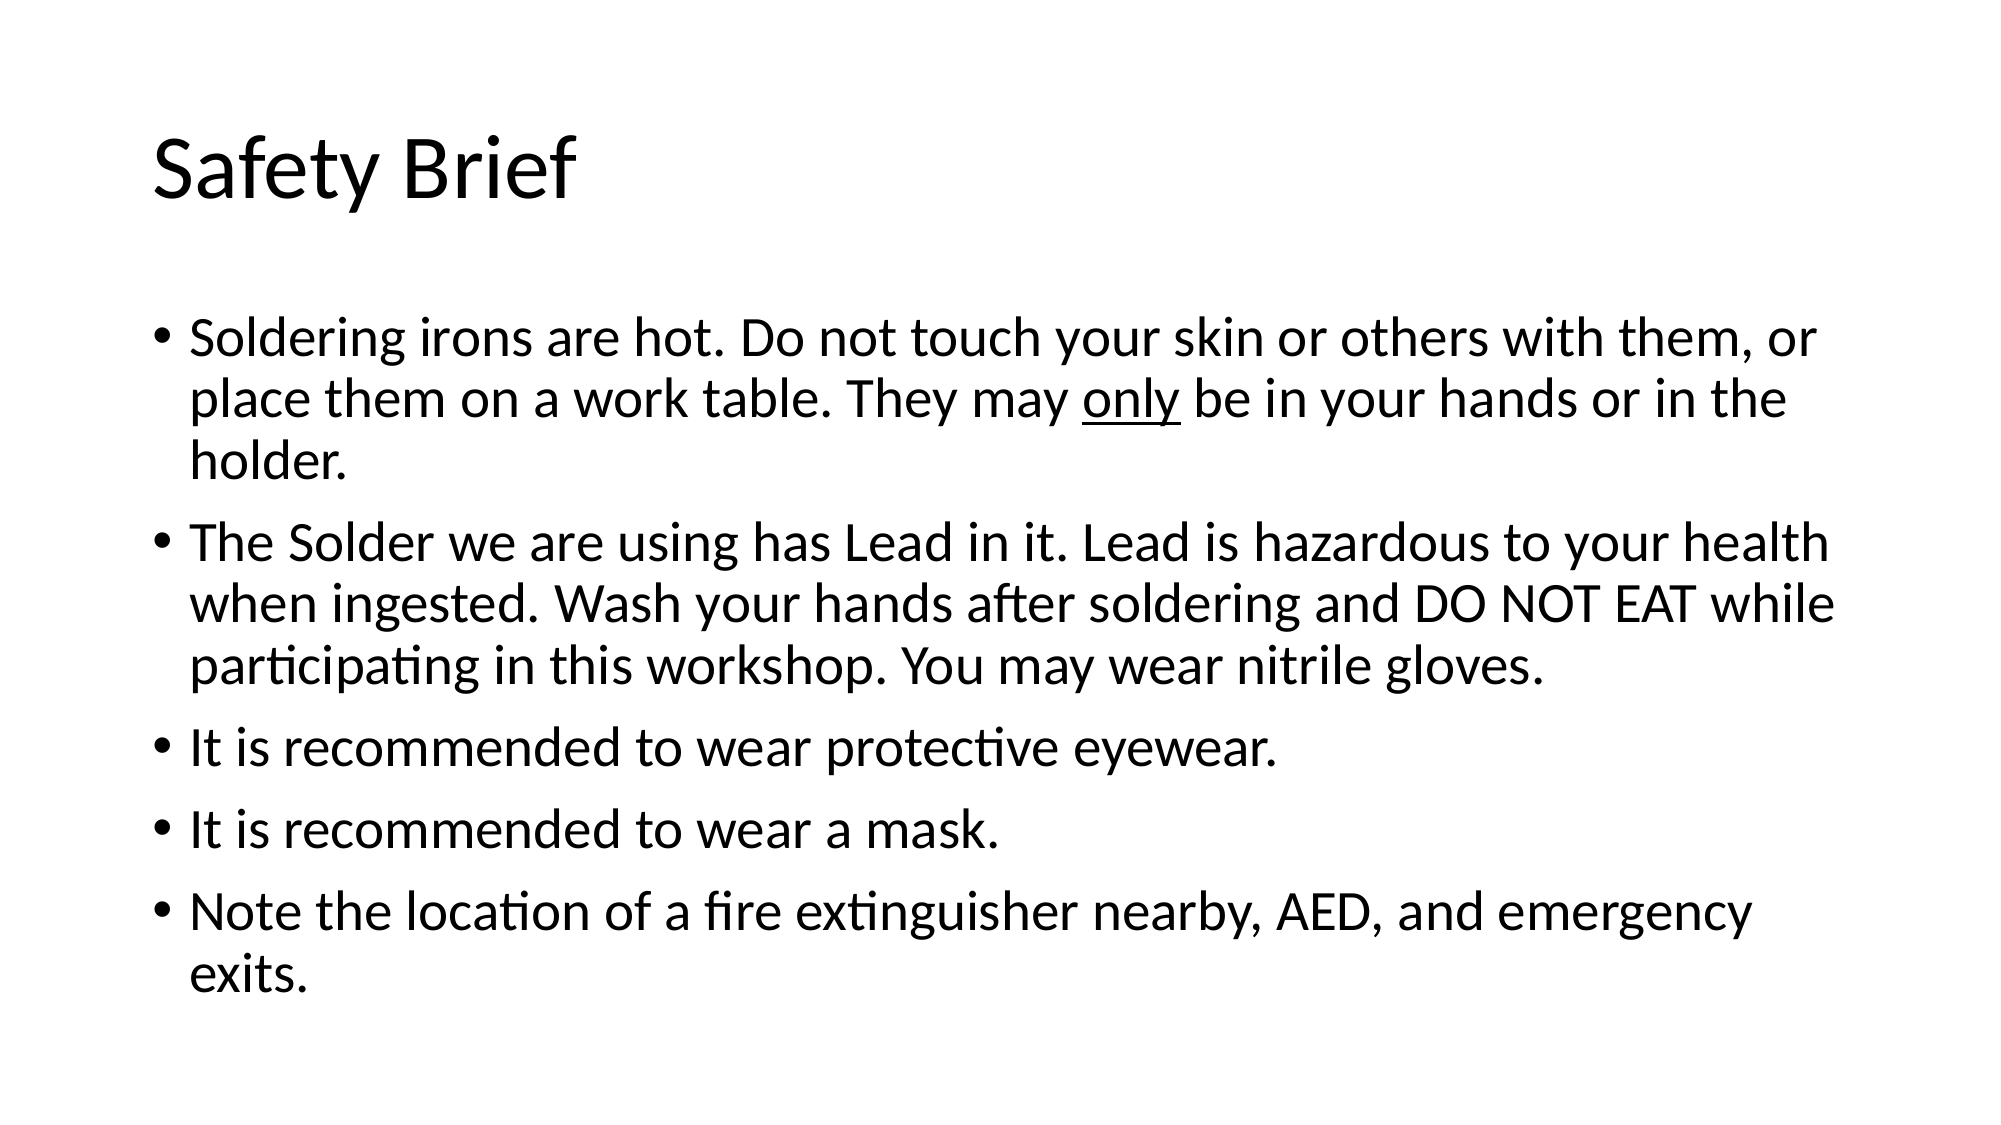

# Safety Brief
Soldering irons are hot. Do not touch your skin or others with them, or place them on a work table. They may only be in your hands or in the holder.
The Solder we are using has Lead in it. Lead is hazardous to your health when ingested. Wash your hands after soldering and DO NOT EAT while participating in this workshop. You may wear nitrile gloves.
It is recommended to wear protective eyewear.
It is recommended to wear a mask.
Note the location of a fire extinguisher nearby, AED, and emergency exits.